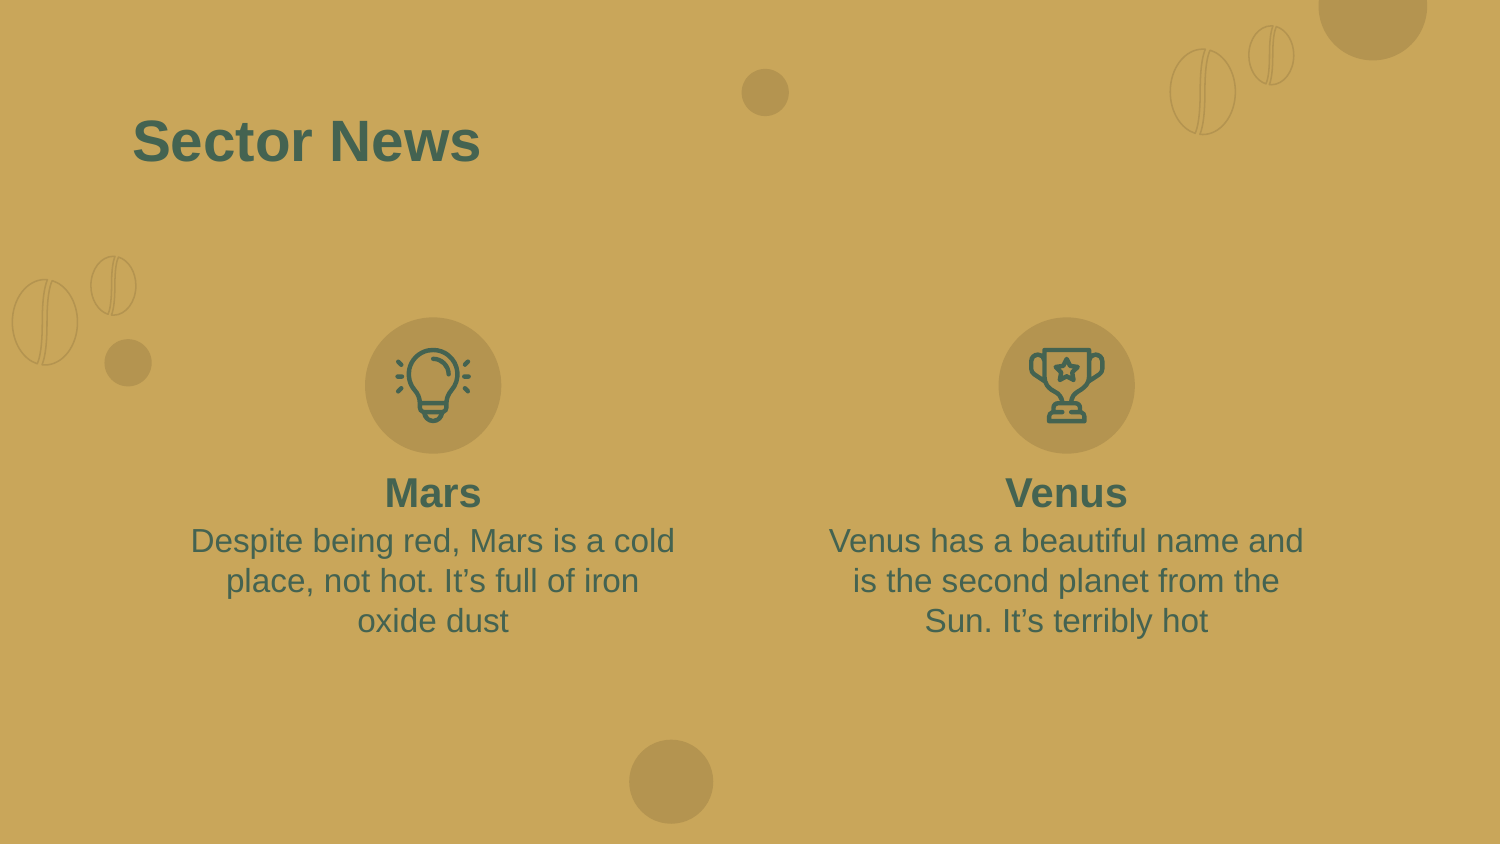

# Sector News

Mars
Venus
Despite being red, Mars is a cold place, not hot. It’s full of iron oxide dust
Venus has a beautiful name and is the second planet from the Sun. It’s terribly hot